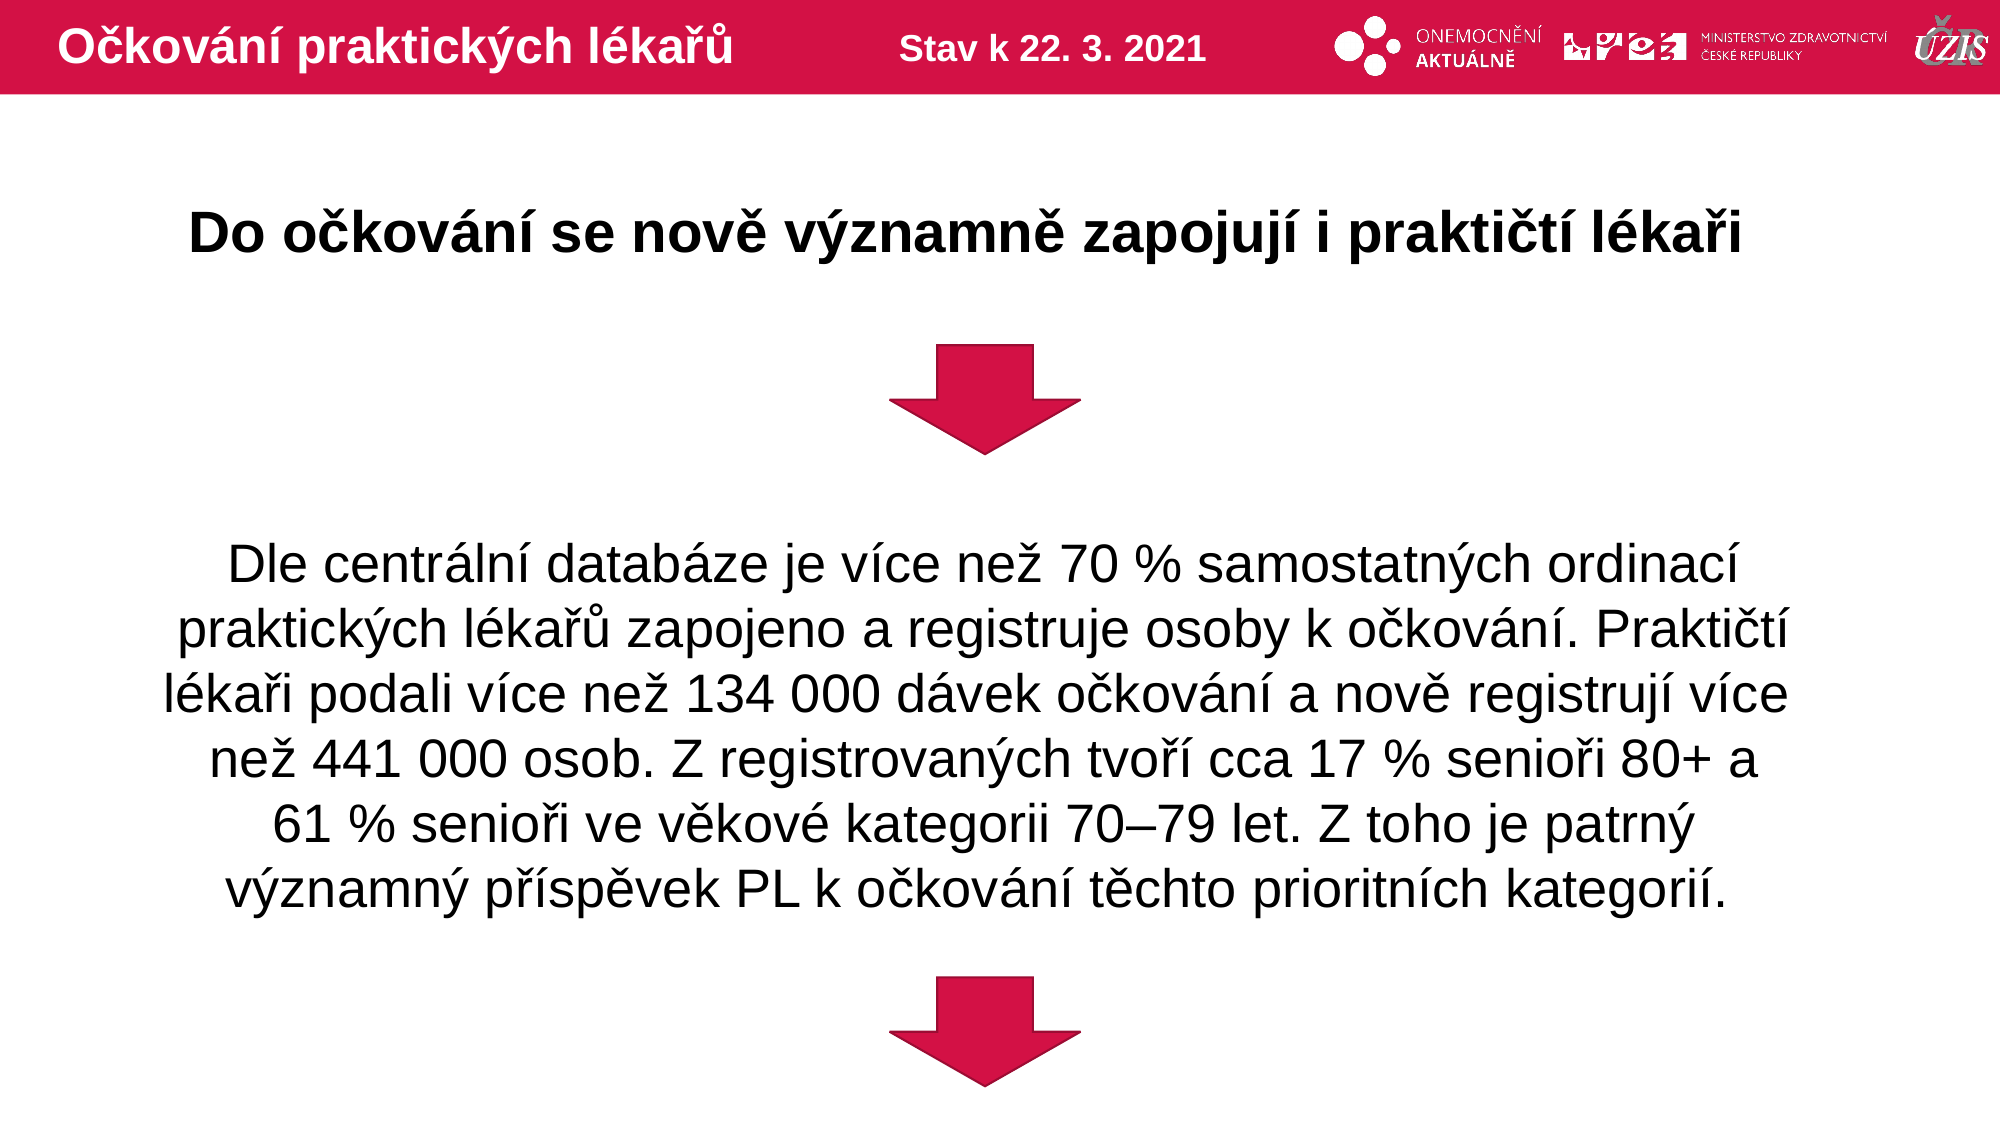

# Očkování praktických lékařů
Stav k 22. 3. 2021
Do očkování se nově významně zapojují i praktičtí lékaři

Dle centrální databáze je více než 70 % samostatných ordinací praktických lékařů zapojeno a registruje osoby k očkování. Praktičtí lékaři podali více než 134 000 dávek očkování a nově registrují více
než 441 000 osob. Z registrovaných tvoří cca 17 % senioři 80+ a 61 % senioři ve věkové kategorii 70–79 let. Z toho je patrný významný příspěvek PL k očkování těchto prioritních kategorií.